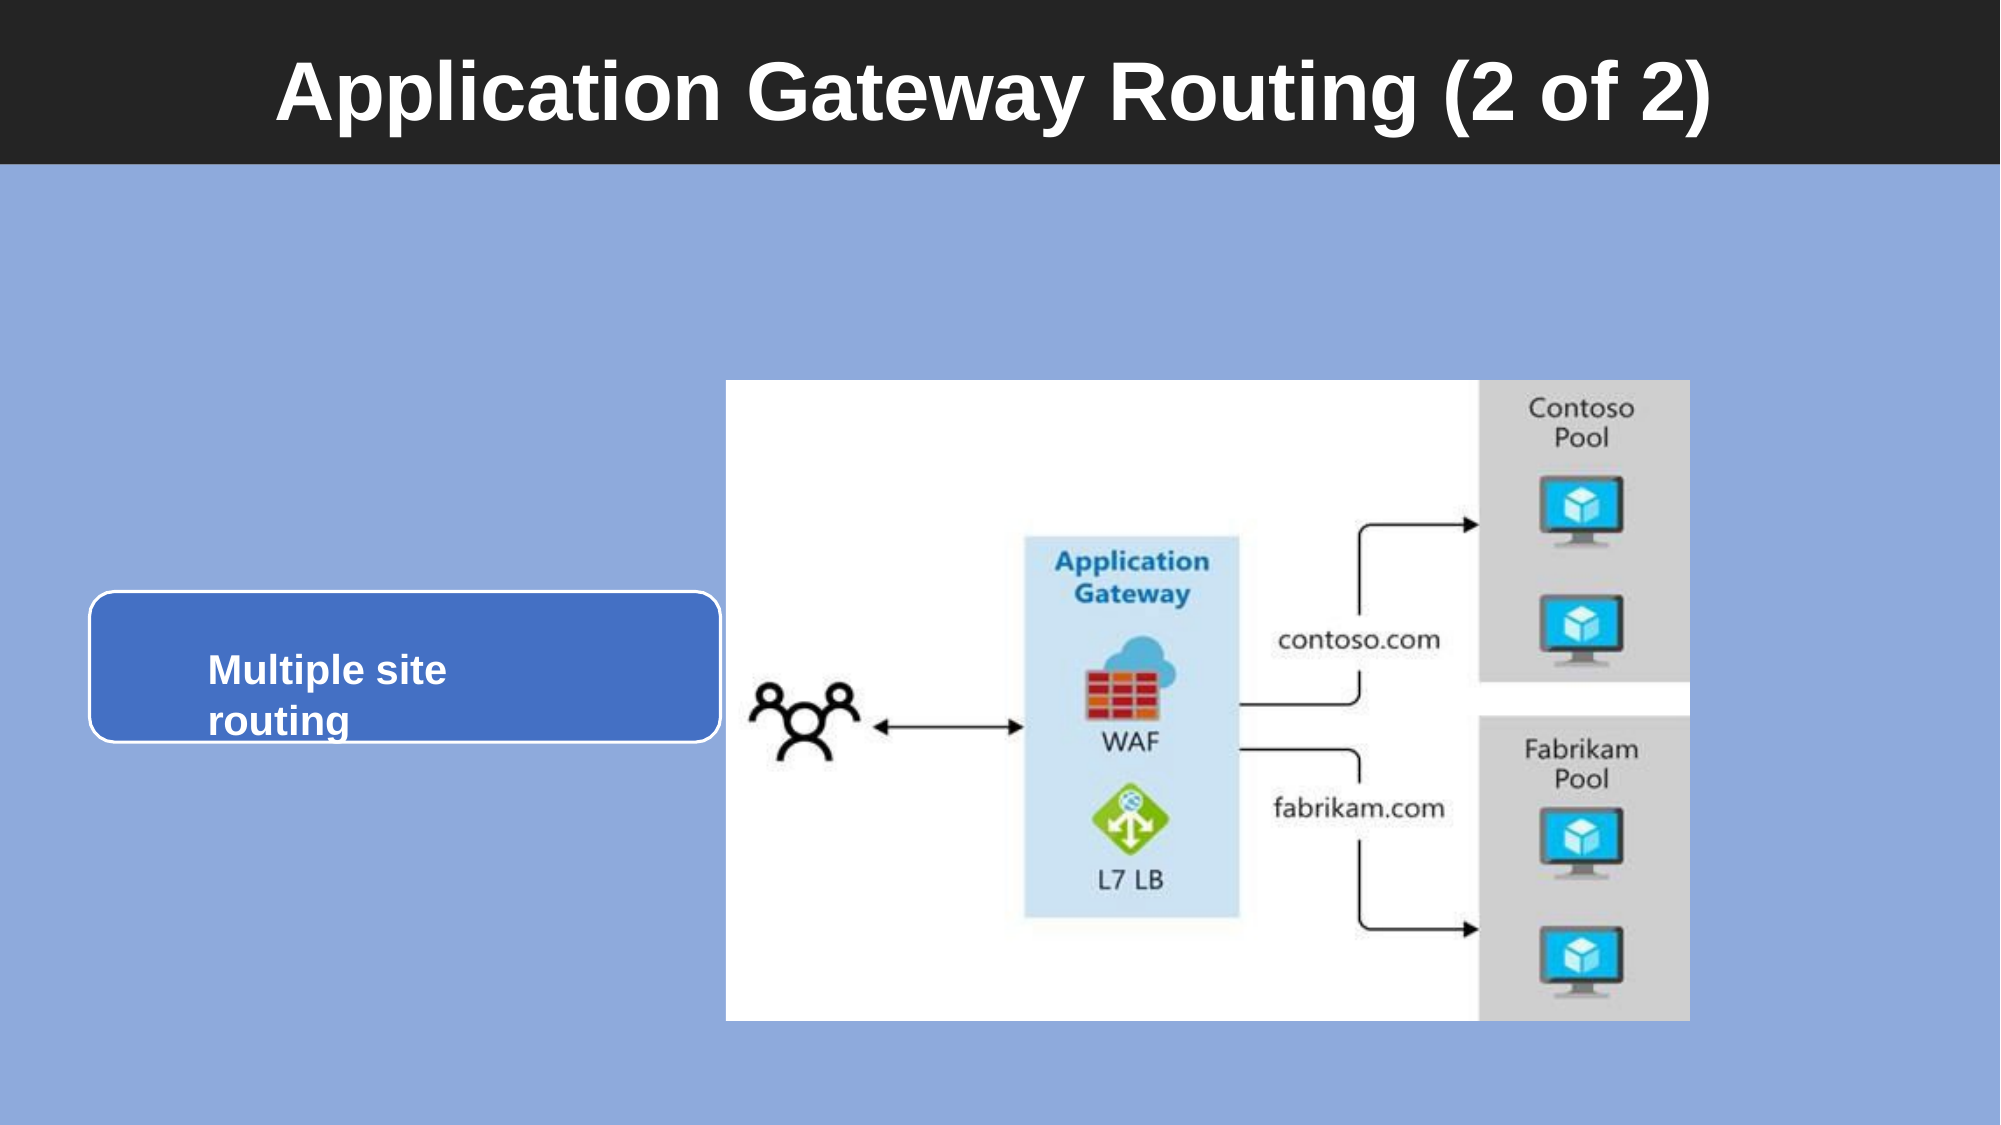

# Application Gateway Routing (2 of 2)

Multiple site routing